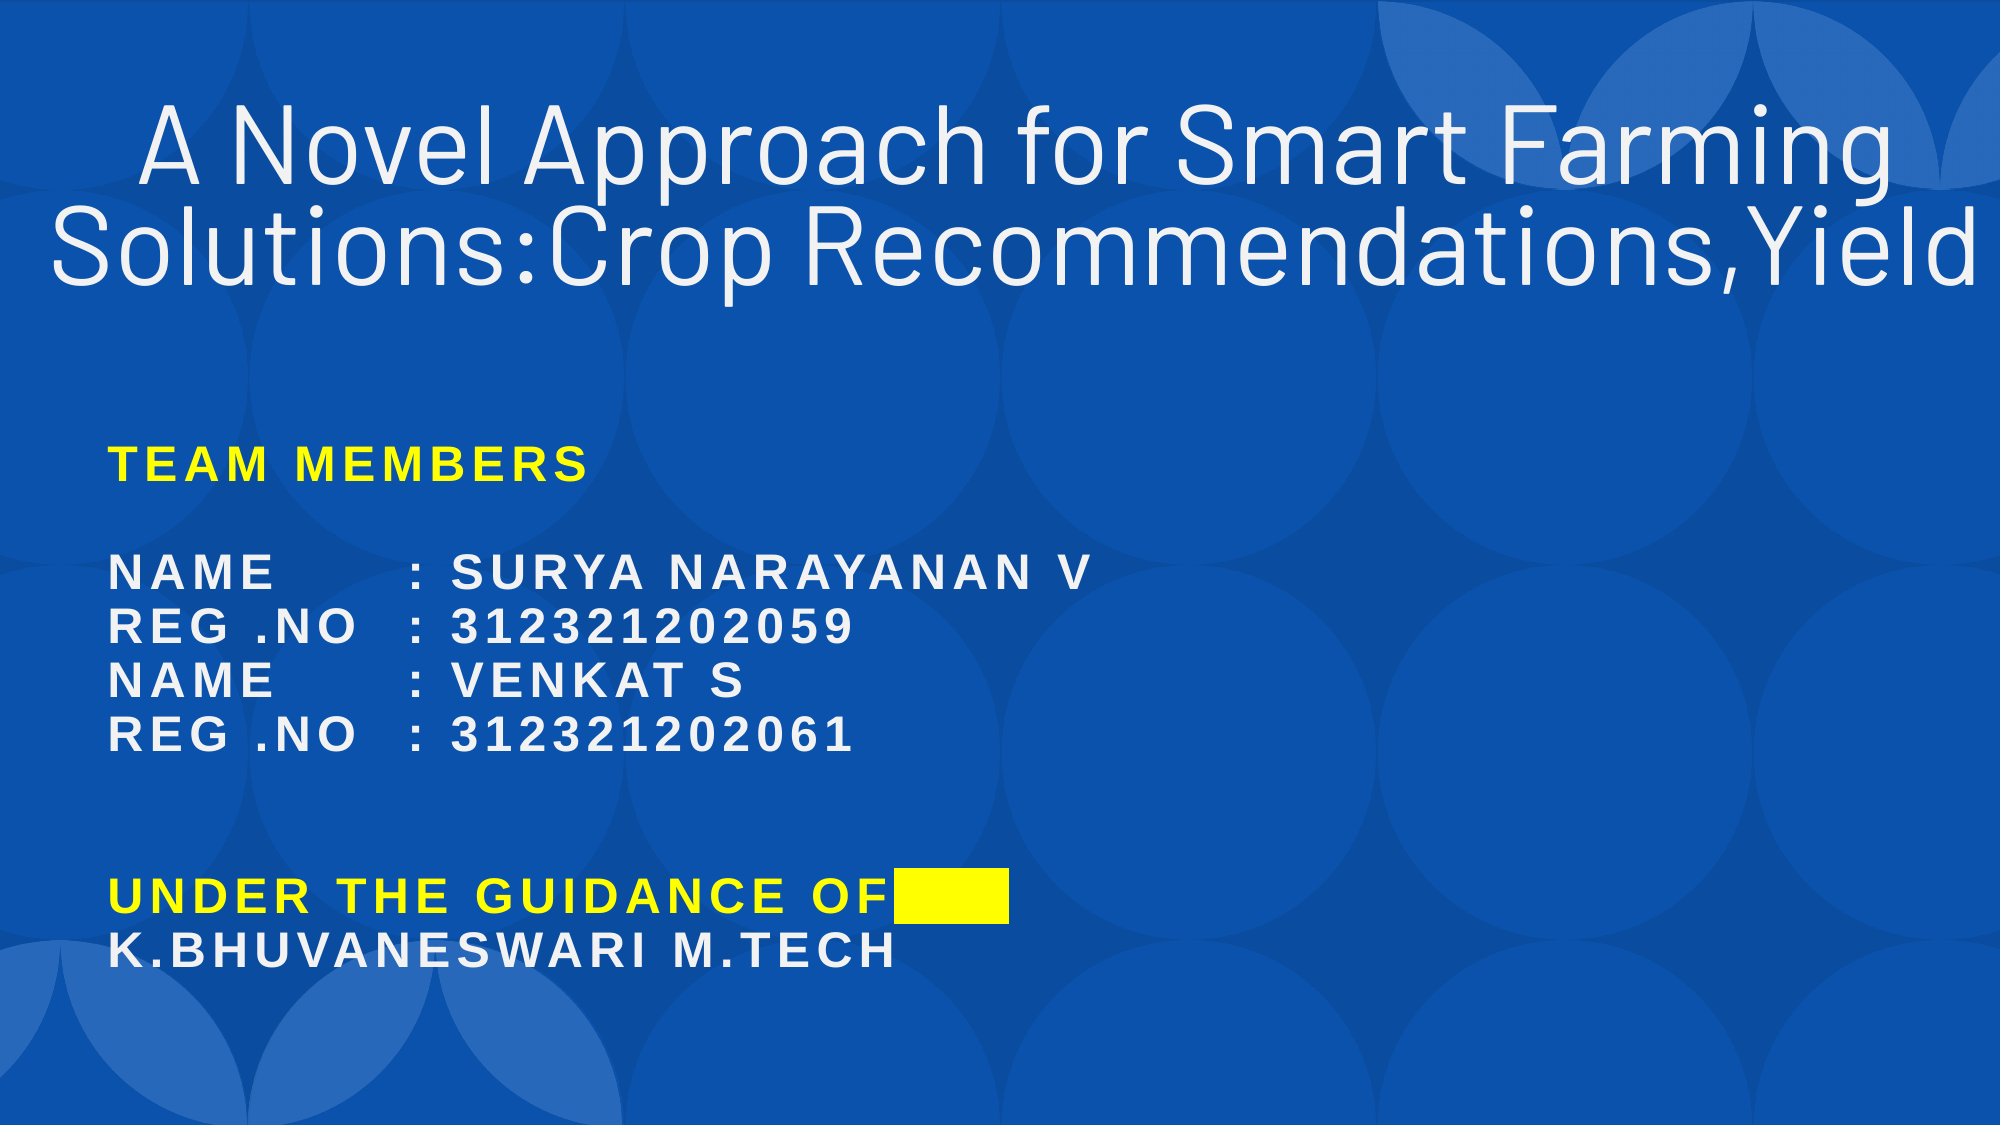

A Novel Approach for Smart Farming Solutions:Crop Recommendations,Yield

# TEAM MEMBERS Name	: Surya narayanan V Reg .No	: 312321202059 Name	: Venkat S Reg .No  	: 312321202061 UNDER THE GUIDANCE OF k.bhuvaneswari M.tech